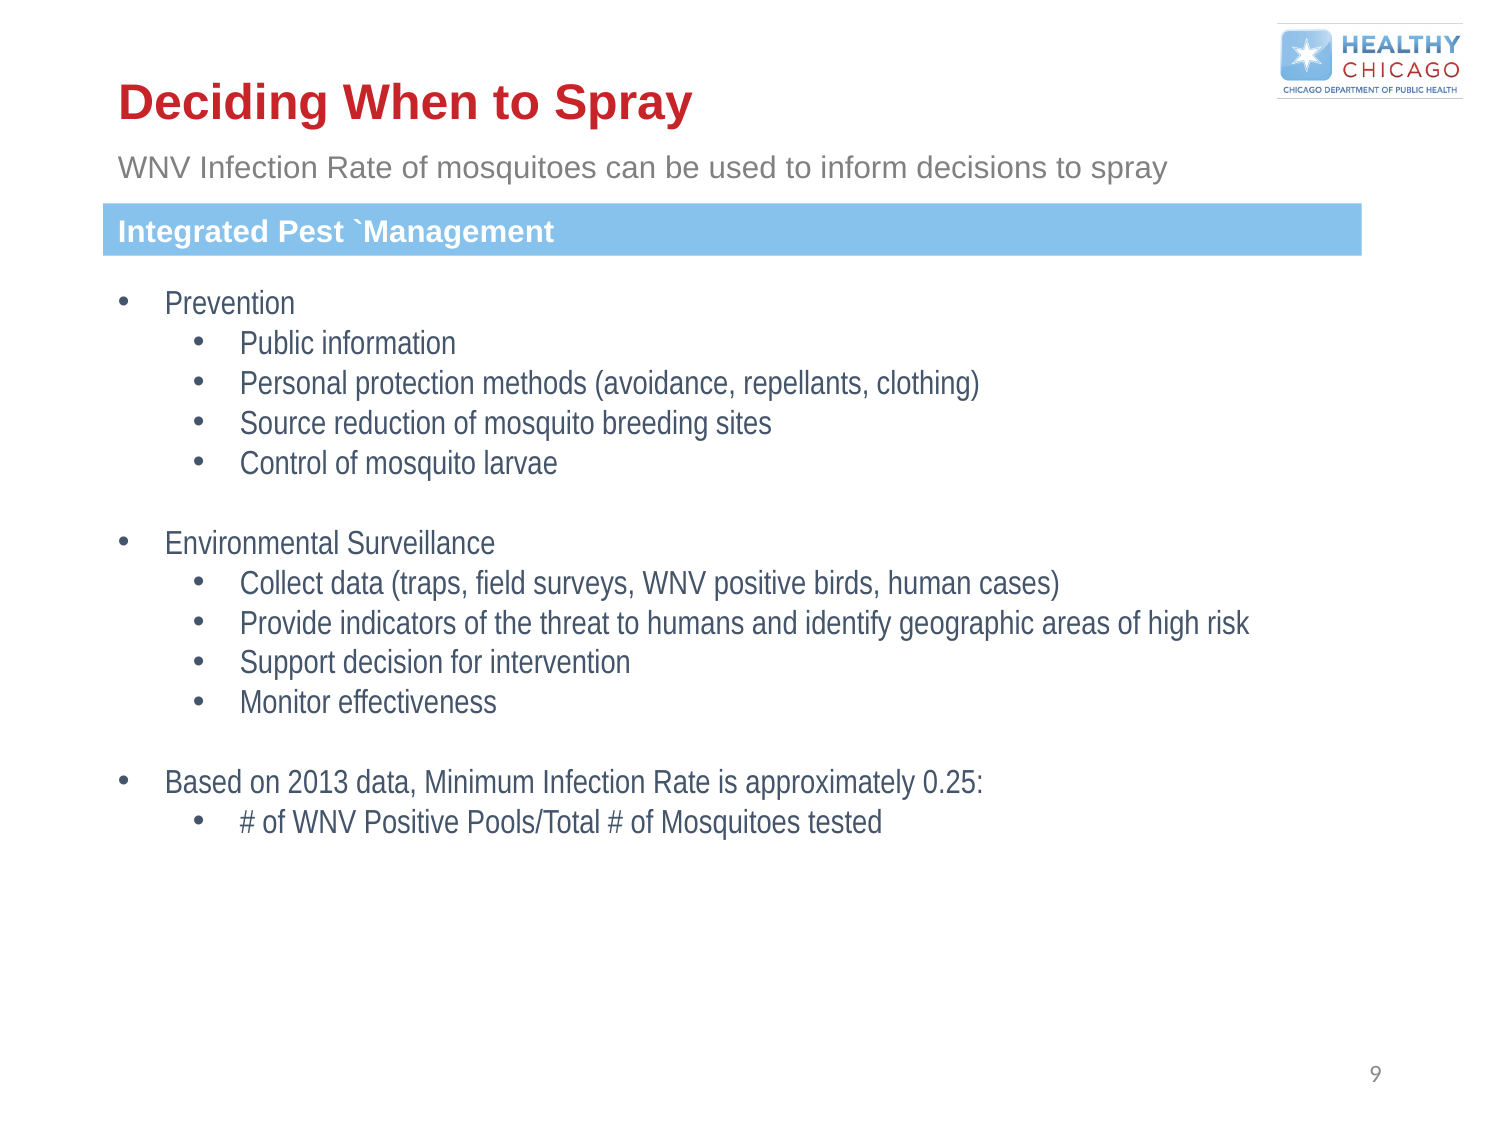

# Deciding When to Spray
WNV Infection Rate of mosquitoes can be used to inform decisions to spray
Integrated Pest `Management
Prevention
Public information
Personal protection methods (avoidance, repellants, clothing)
Source reduction of mosquito breeding sites
Control of mosquito larvae

Environmental Surveillance
Collect data (traps, field surveys, WNV positive birds, human cases)
Provide indicators of the threat to humans and identify geographic areas of high risk
Support decision for intervention
Monitor effectiveness

Based on 2013 data, Minimum Infection Rate is approximately 0.25:
# of WNV Positive Pools/Total # of Mosquitoes tested

9